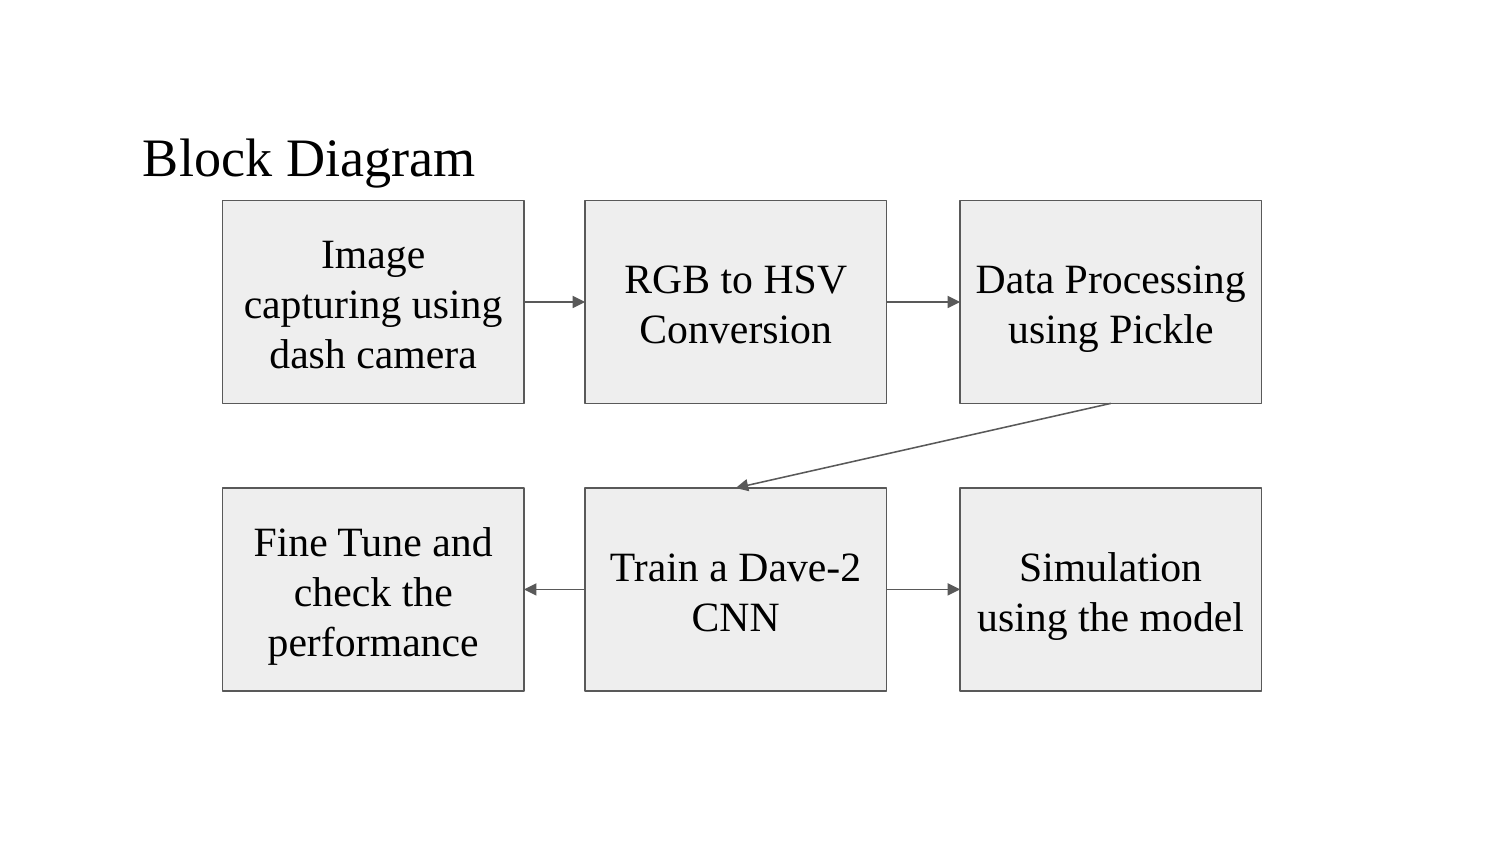

# Block Diagram
Image capturing using dash camera
RGB to HSV
Conversion
Data Processing using Pickle
Fine Tune and check the performance
Train a Dave-2 CNN
Simulation using the model